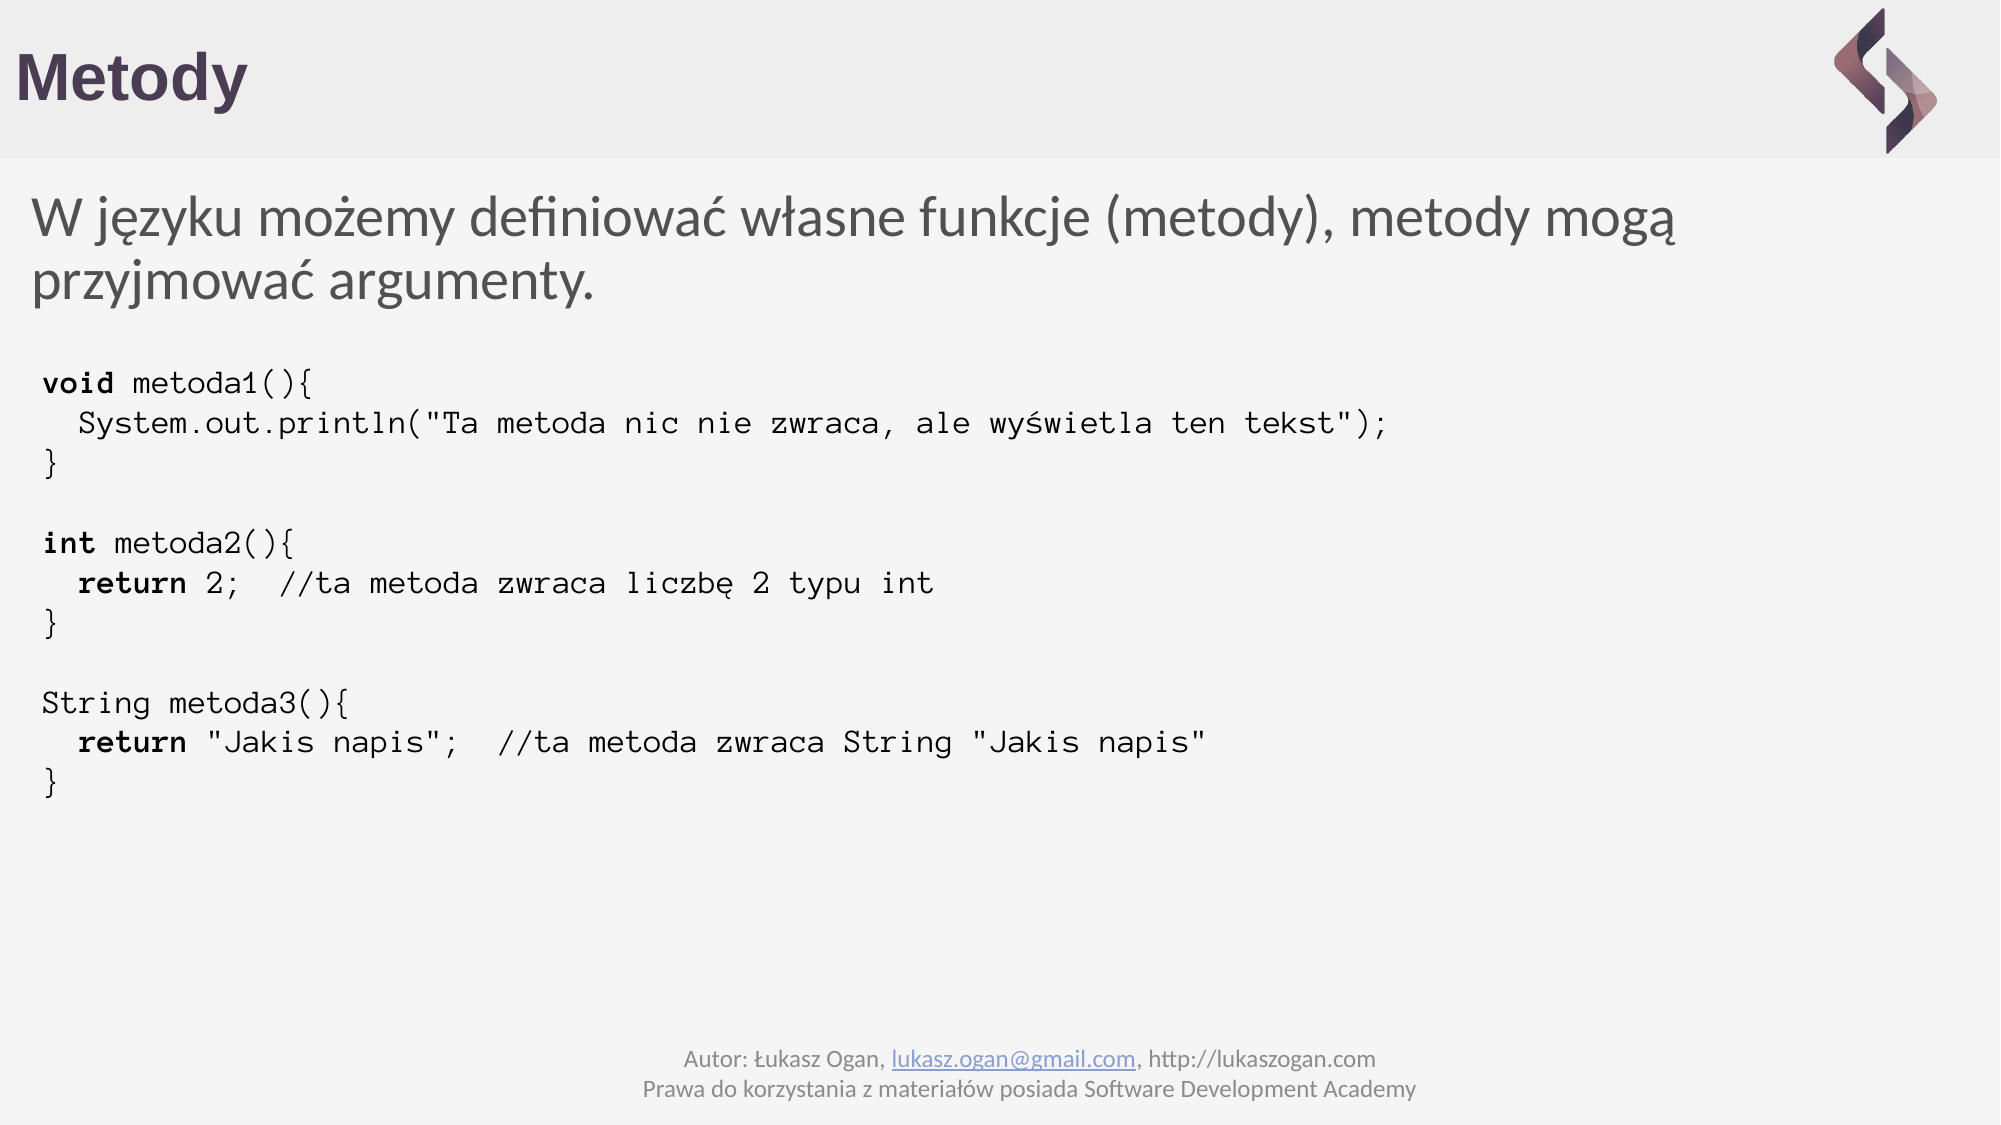

# Metody
W języku możemy definiować własne funkcje (metody), metody mogą przyjmować argumenty.
void metoda1(){
  System.out.println("Ta metoda nic nie zwraca, ale wyświetla ten tekst");
}

int metoda2(){
  return 2;  //ta metoda zwraca liczbę 2 typu int
}

String metoda3(){
  return "Jakis napis";  //ta metoda zwraca String "Jakis napis"
}
Autor: Łukasz Ogan, lukasz.ogan@gmail.com, http://lukaszogan.com
Prawa do korzystania z materiałów posiada Software Development Academy